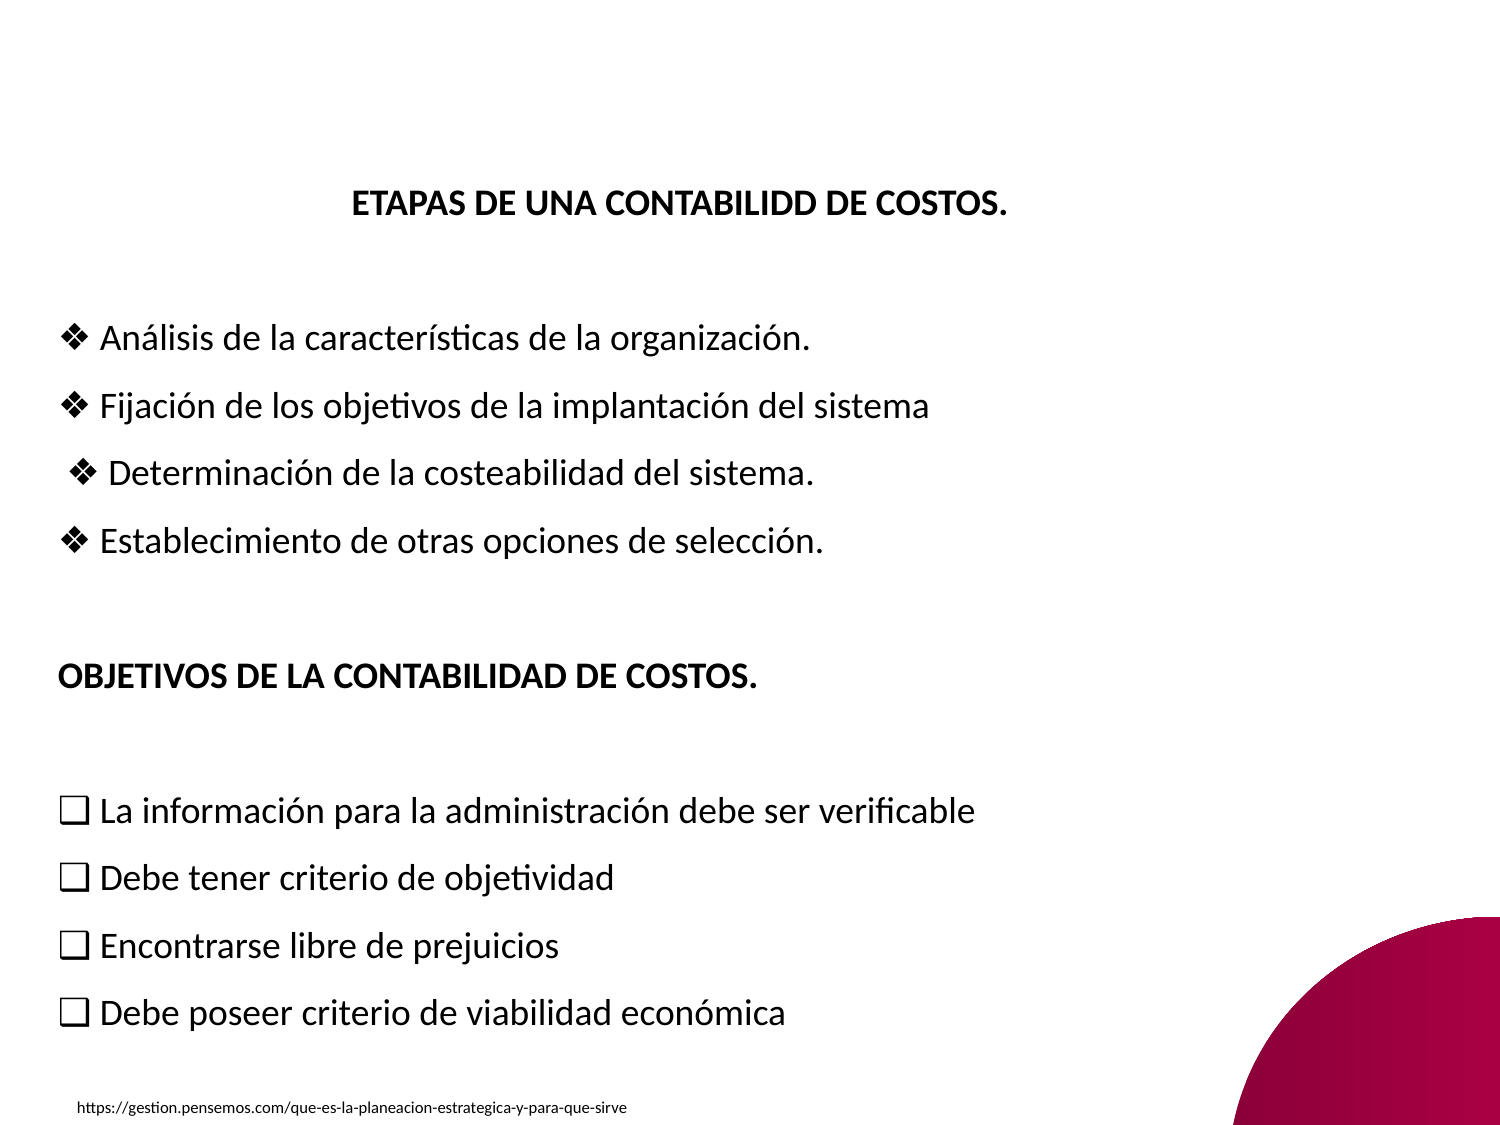

ETAPAS DE UNA CONTABILIDD DE COSTOS.

❖ Análisis de la características de la organización.
❖ Fijación de los objetivos de la implantación del sistema
 ❖ Determinación de la costeabilidad del sistema.
❖ Establecimiento de otras opciones de selección.

OBJETIVOS DE LA CONTABILIDAD DE COSTOS.

❑ La información para la administración debe ser verificable
❑ Debe tener criterio de objetividad
❑ Encontrarse libre de prejuicios
❑ Debe poseer criterio de viabilidad económica

https://gestion.pensemos.com/que-es-la-planeacion-estrategica-y-para-que-sirve